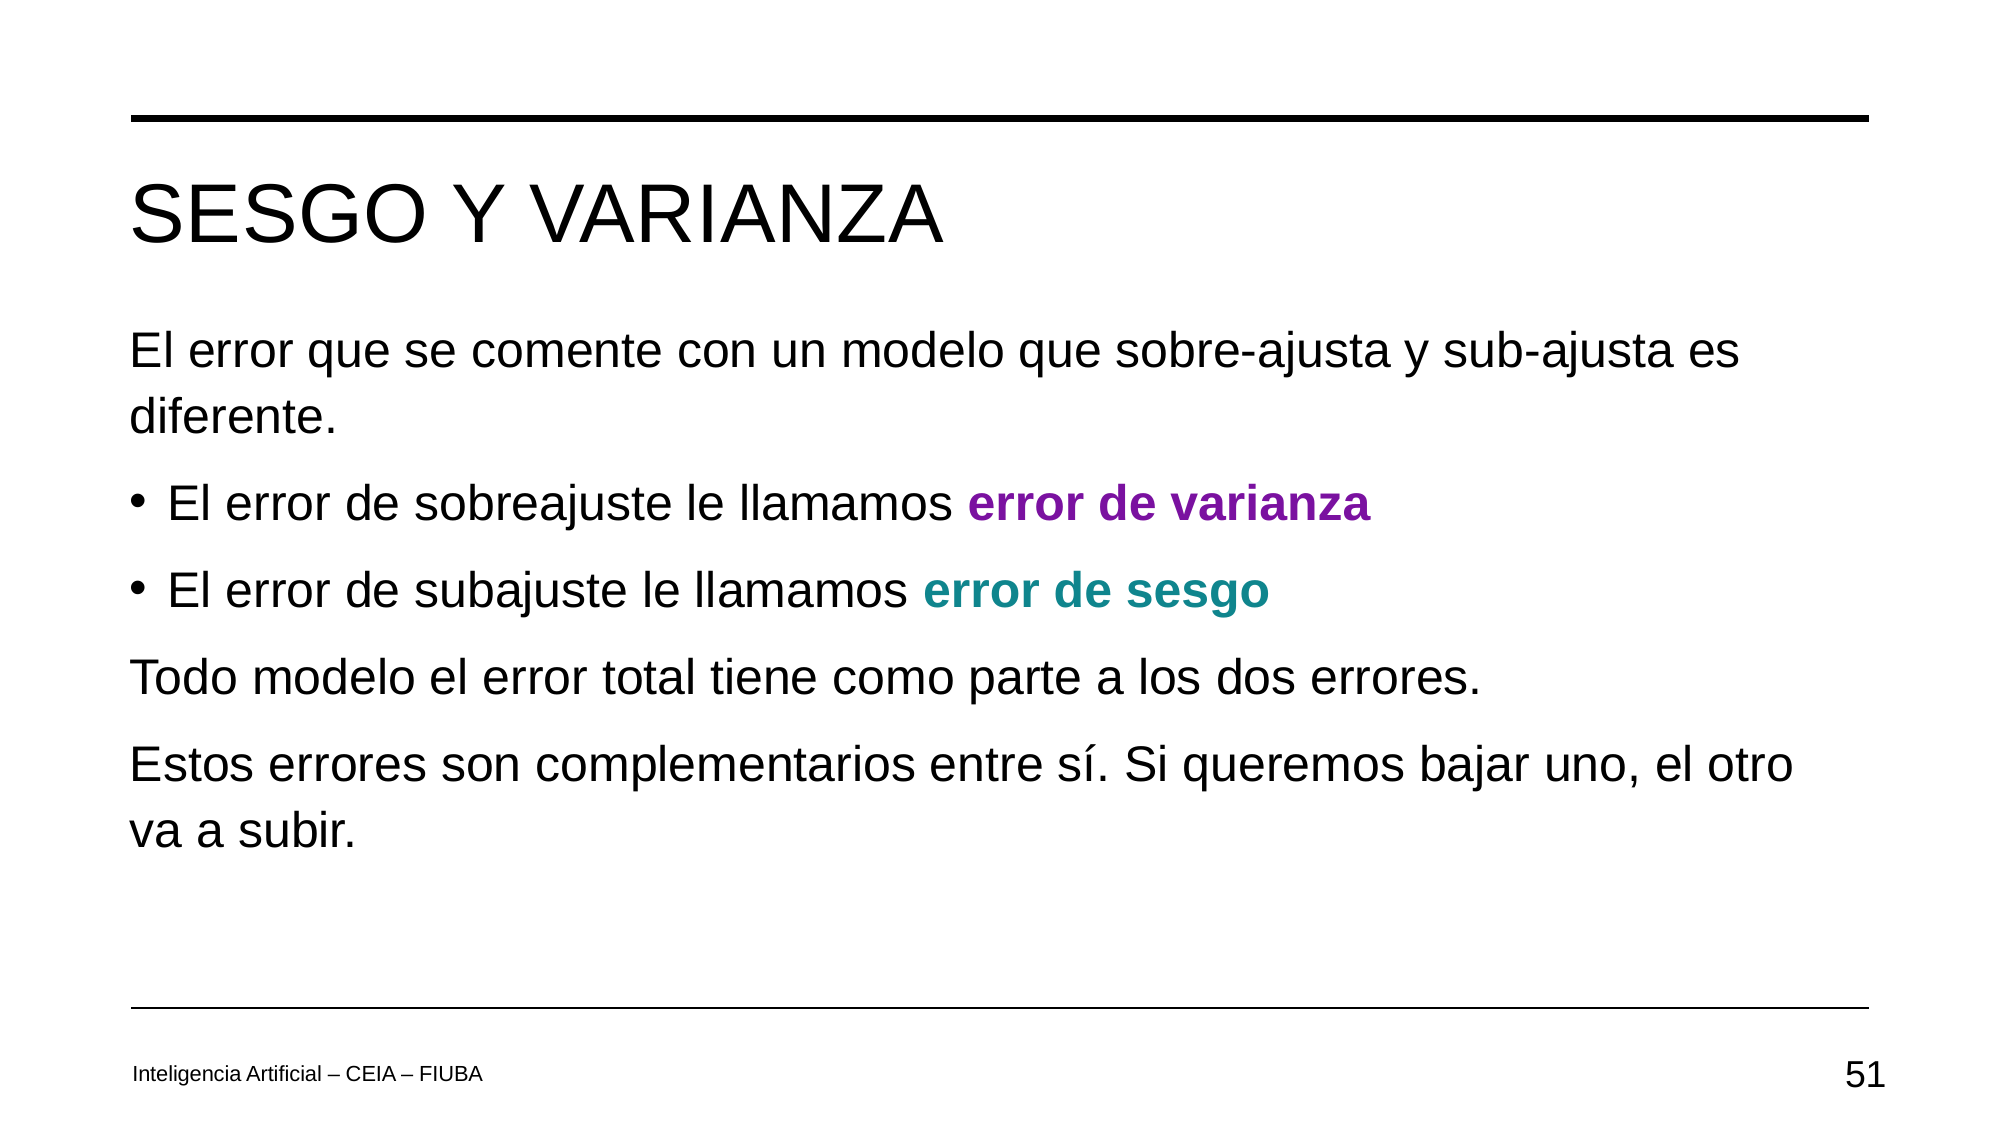

# Sesgo y Varianza
El error que se comente con un modelo que sobre-ajusta y sub-ajusta es diferente.
El error de sobreajuste le llamamos error de varianza
El error de subajuste le llamamos error de sesgo
Todo modelo el error total tiene como parte a los dos errores.
Estos errores son complementarios entre sí. Si queremos bajar uno, el otro va a subir.
Inteligencia Artificial – CEIA – FIUBA
51
Image by vectorjuice